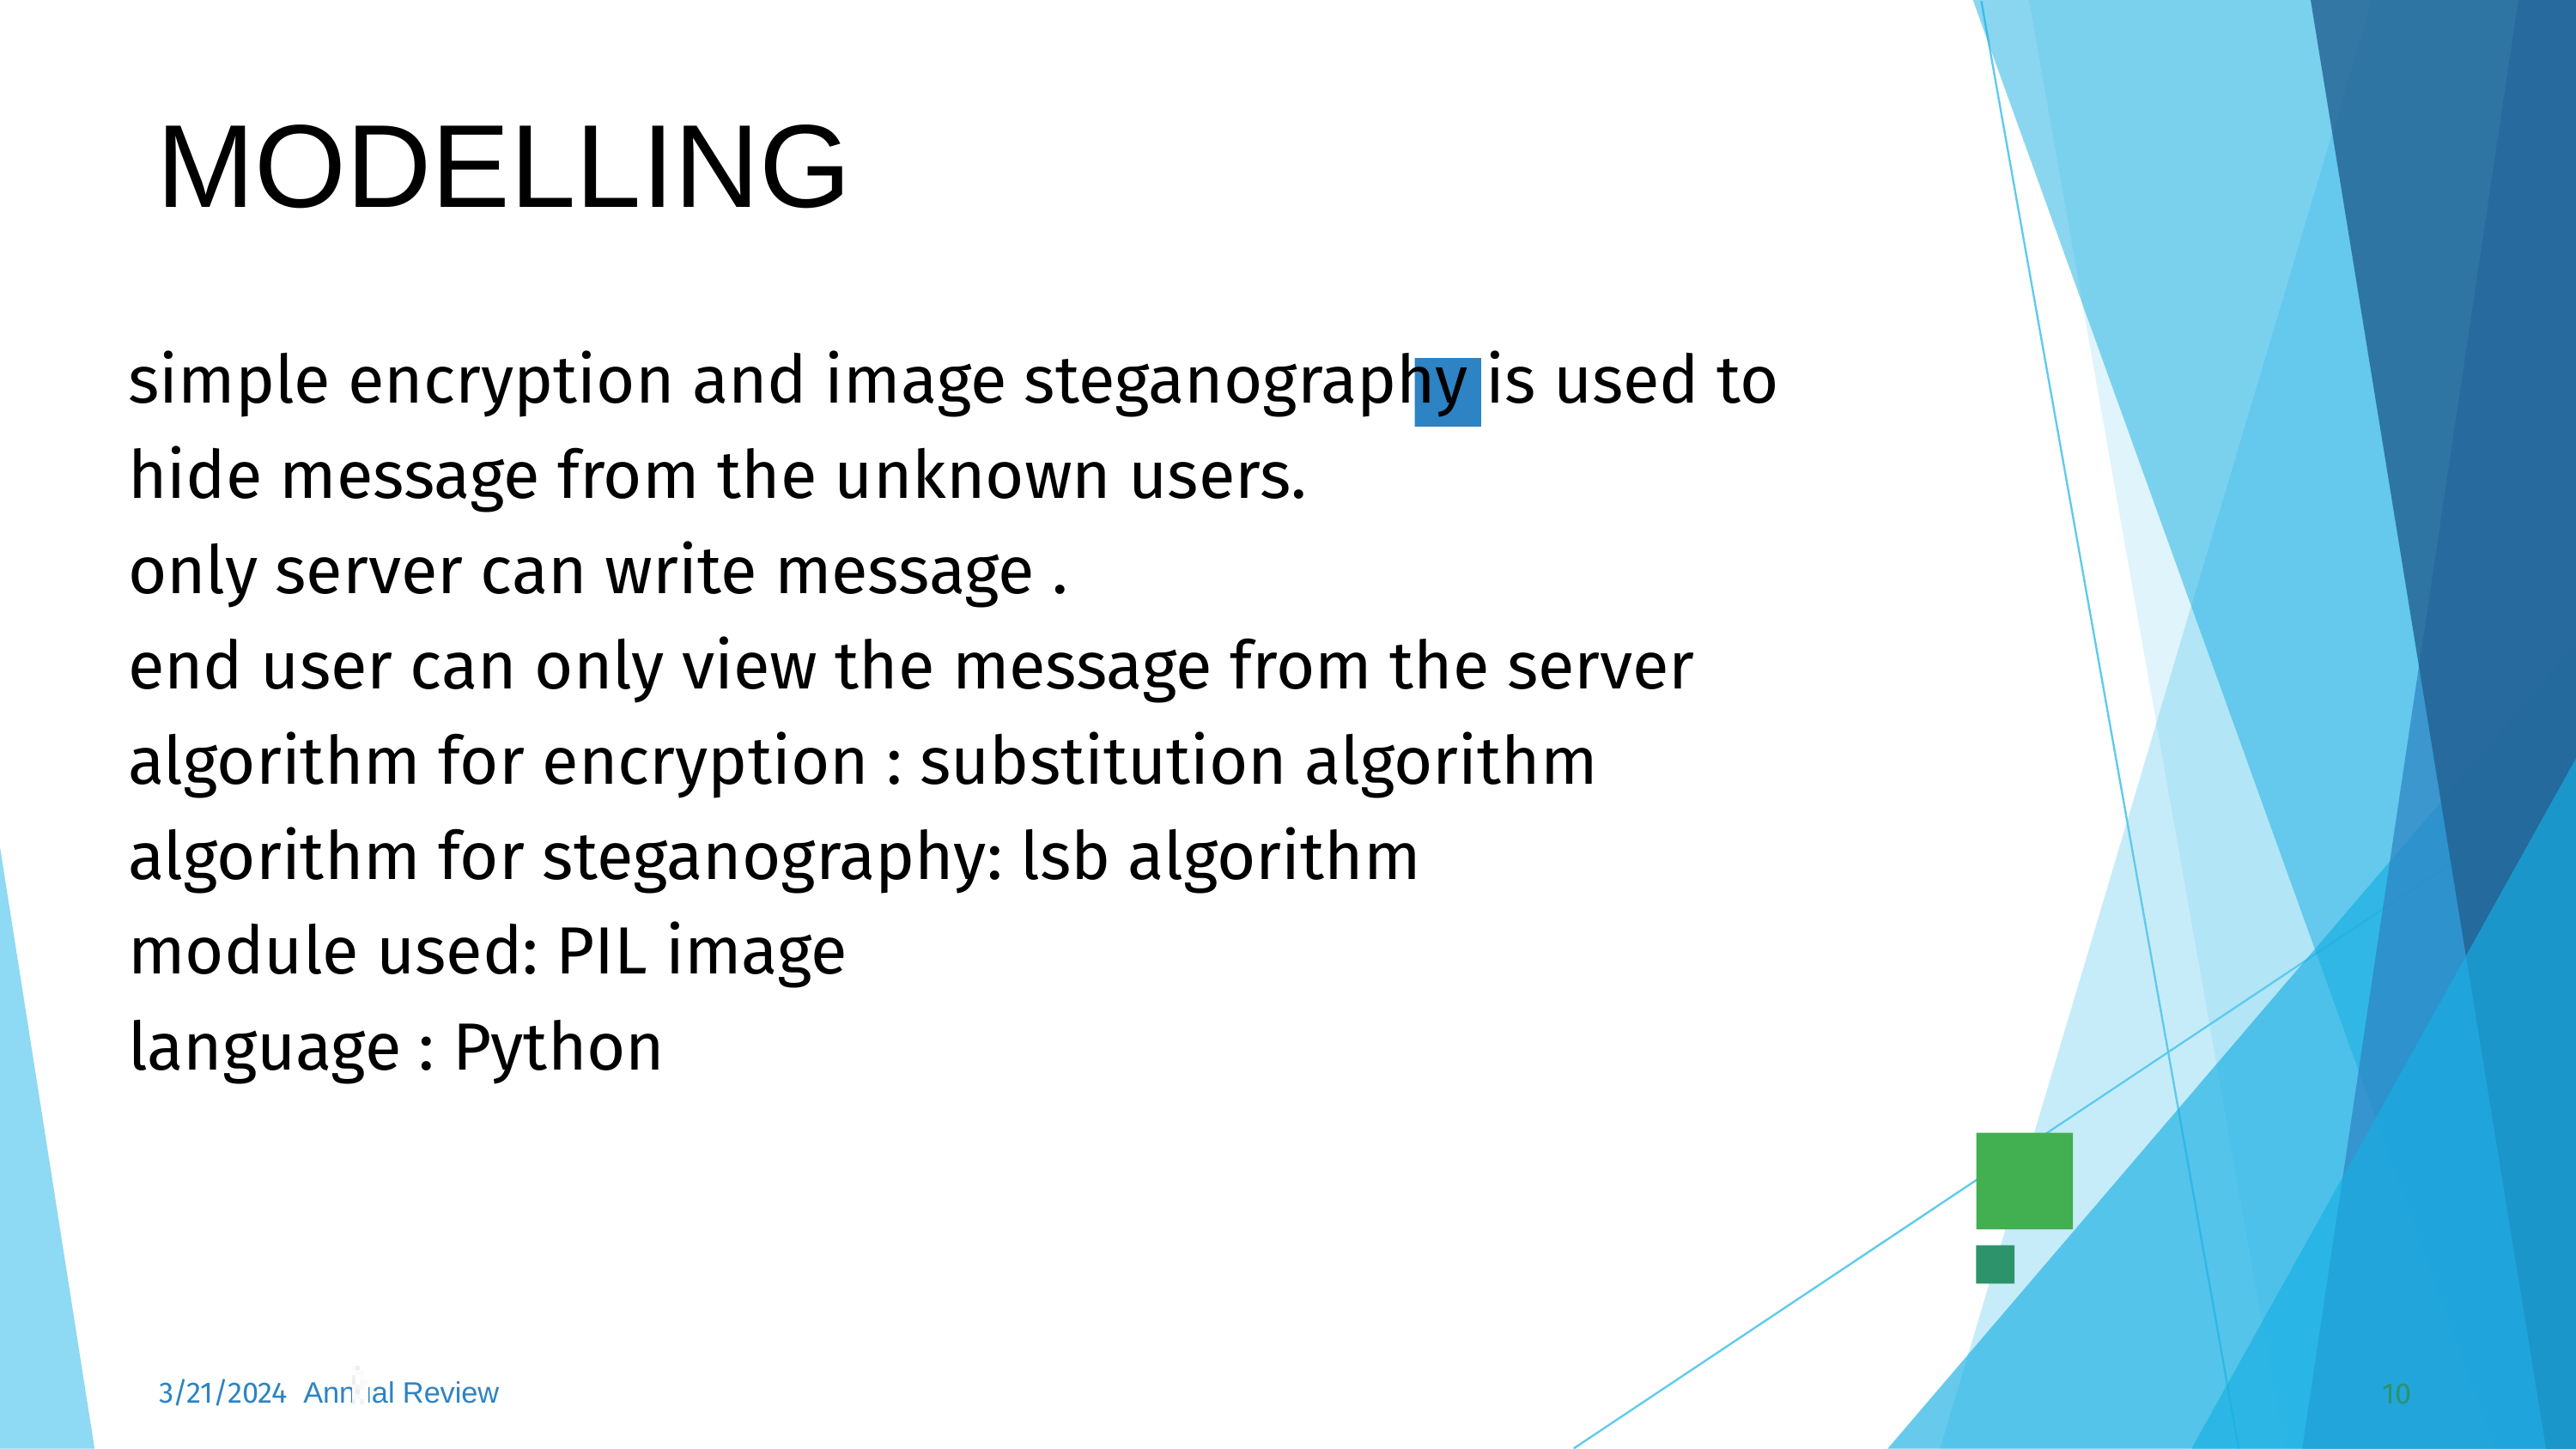

MODELLING
simple encryption and image steganography is used to hide message from the unknown users.
only server can write message .
end user can only view the message from the server
algorithm for encryption : substitution algorithm
algorithm for steganography: lsb algorithm
module used: PIL image
language : Python

10
3/21/2024  Annual Review